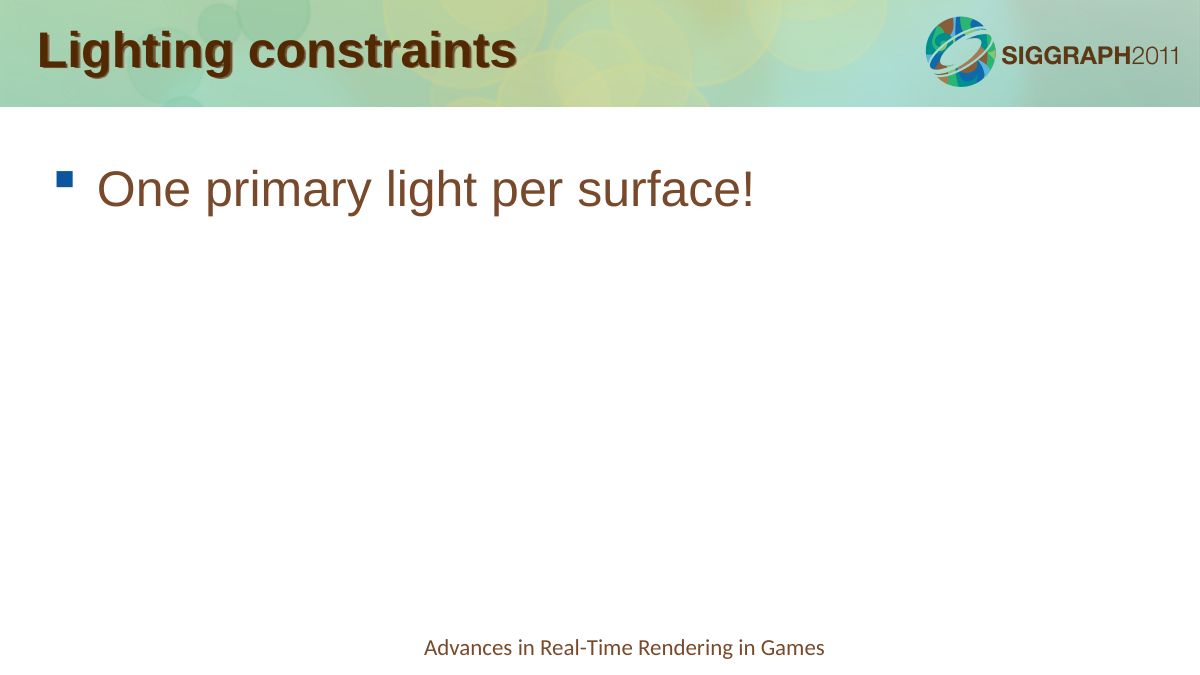

Lighting constraints
One primary light per surface!